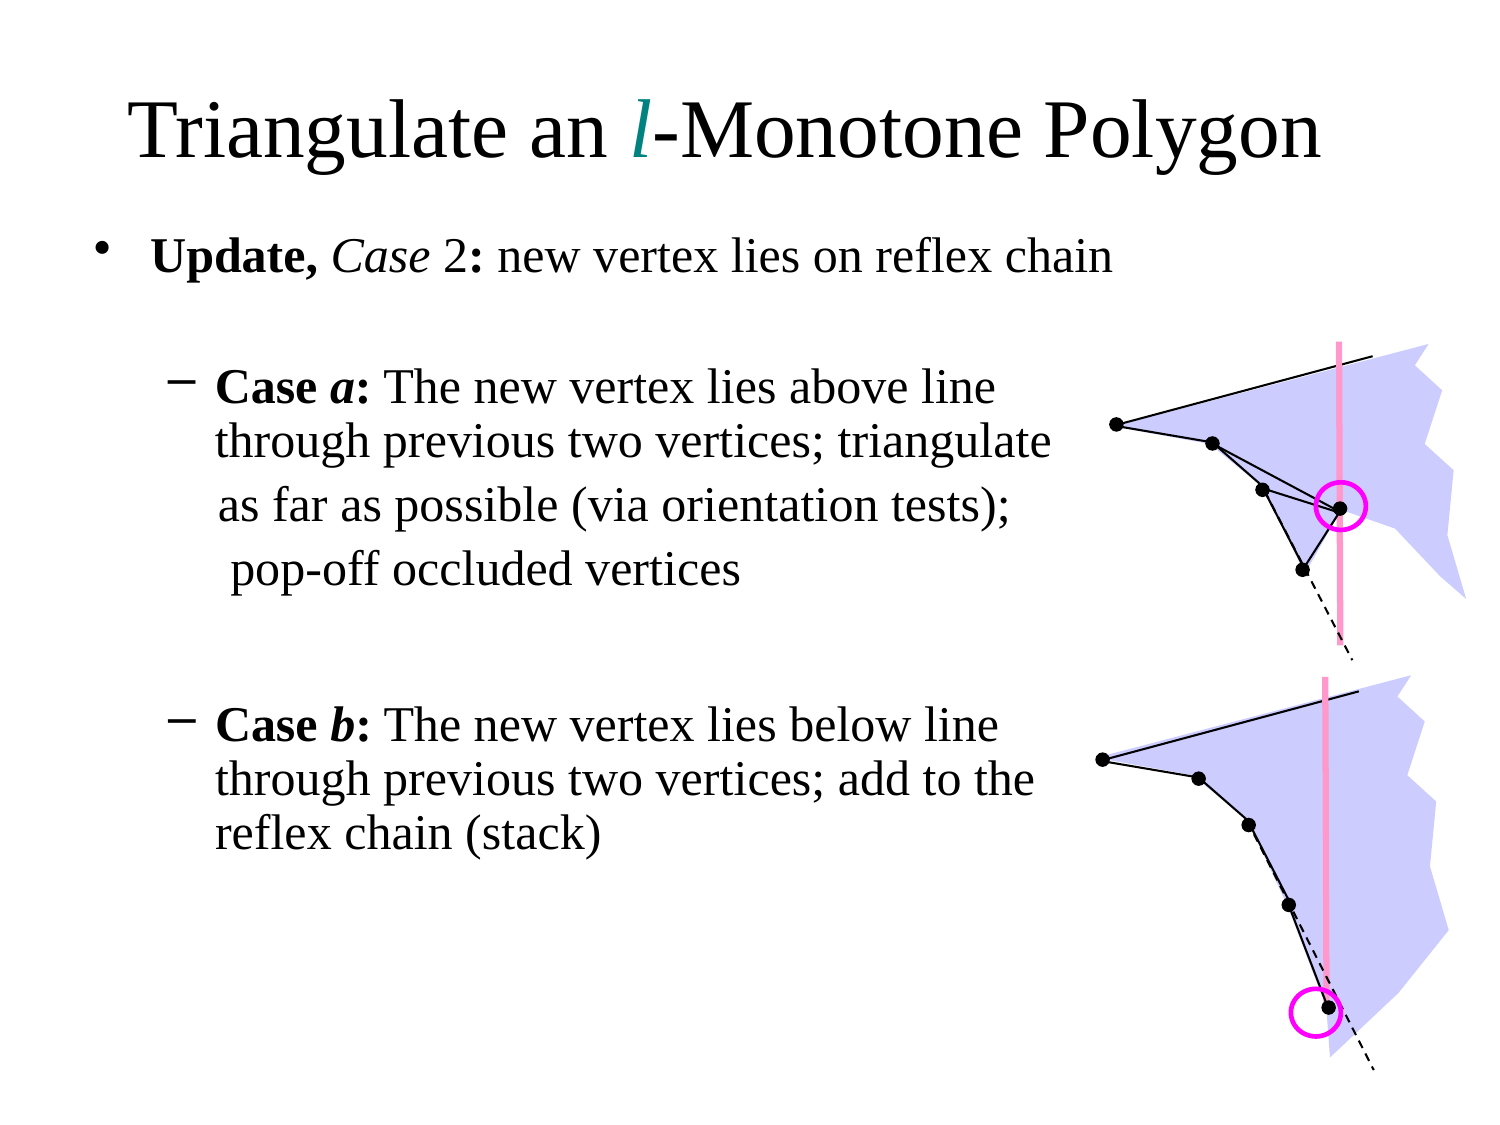

# Triangulate an l-Monotone Polygon
Update, Case 2: new vertex lies on reflex chain

Case a: The new vertex lies above line through previous two vertices; triangulate
    as far as possible (via orientation tests);
     pop-off occluded vertices

Case b: The new vertex lies below line through previous two vertices; add to the reflex chain (stack)